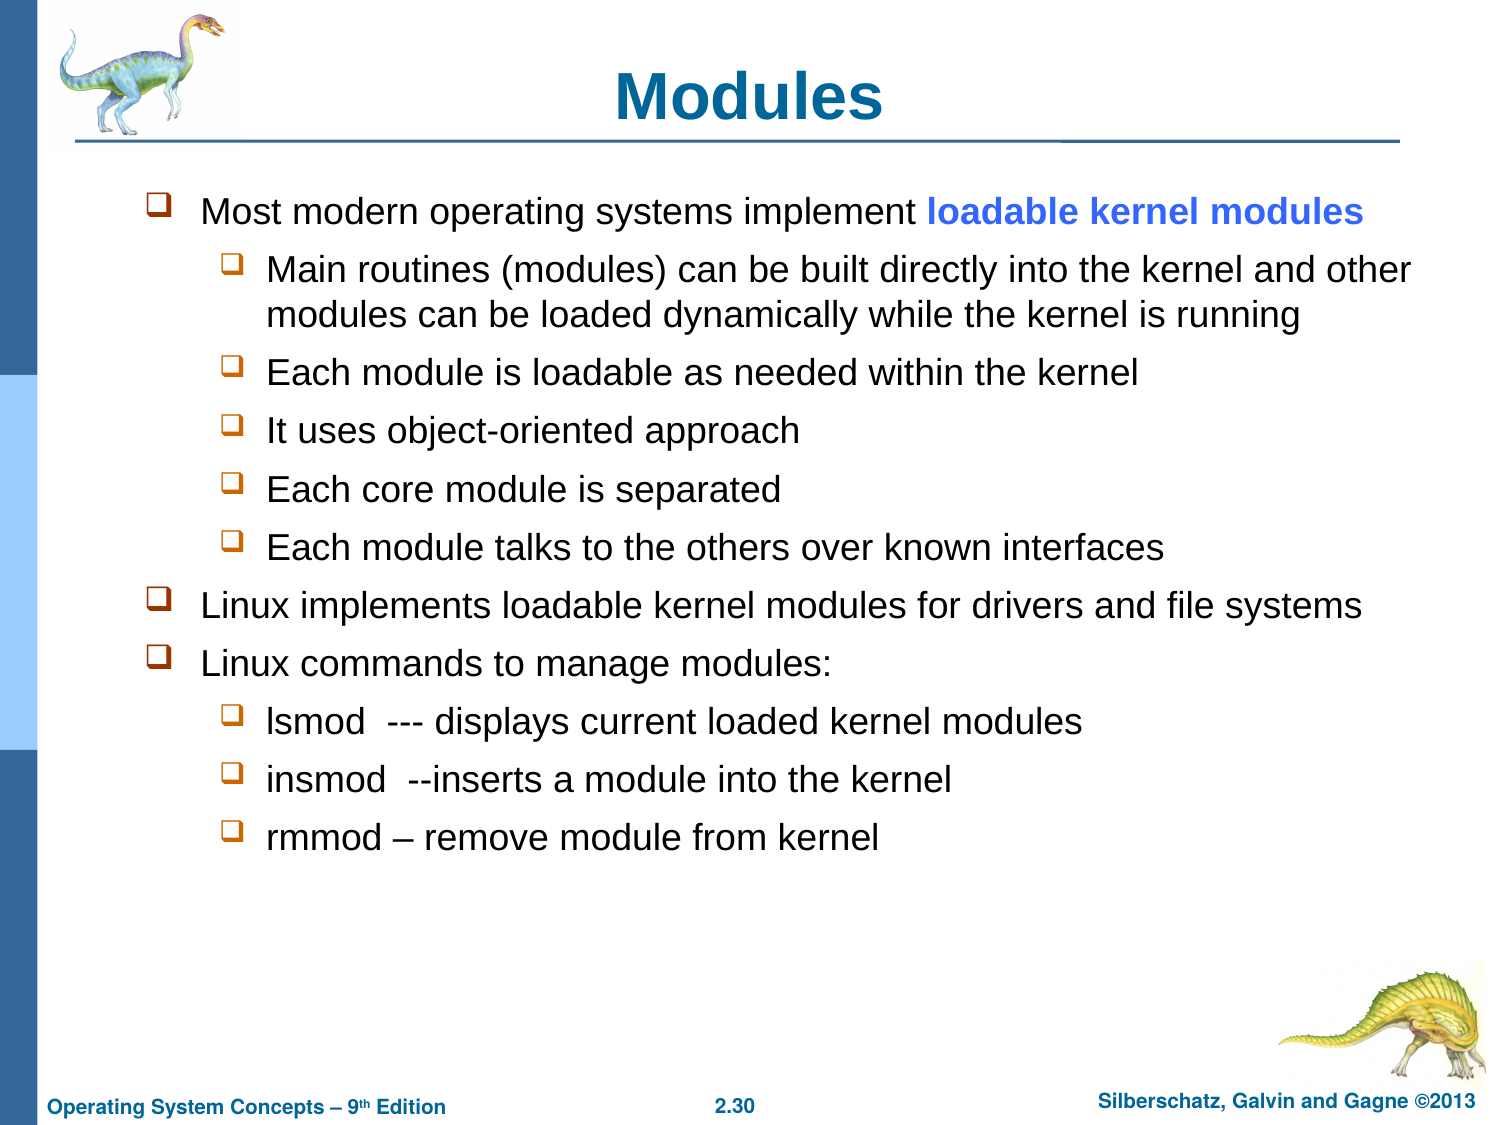

# Modules
Most modern operating systems implement loadable kernel modules
Main routines (modules) can be built directly into the kernel and other modules can be loaded dynamically while the kernel is running
Each module is loadable as needed within the kernel
It uses object-oriented approach
Each core module is separated
Each module talks to the others over known interfaces
Linux implements loadable kernel modules for drivers and file systems
Linux commands to manage modules:
lsmod  --- displays current loaded kernel modules
insmod  --inserts a module into the kernel
rmmod – remove module from kernel